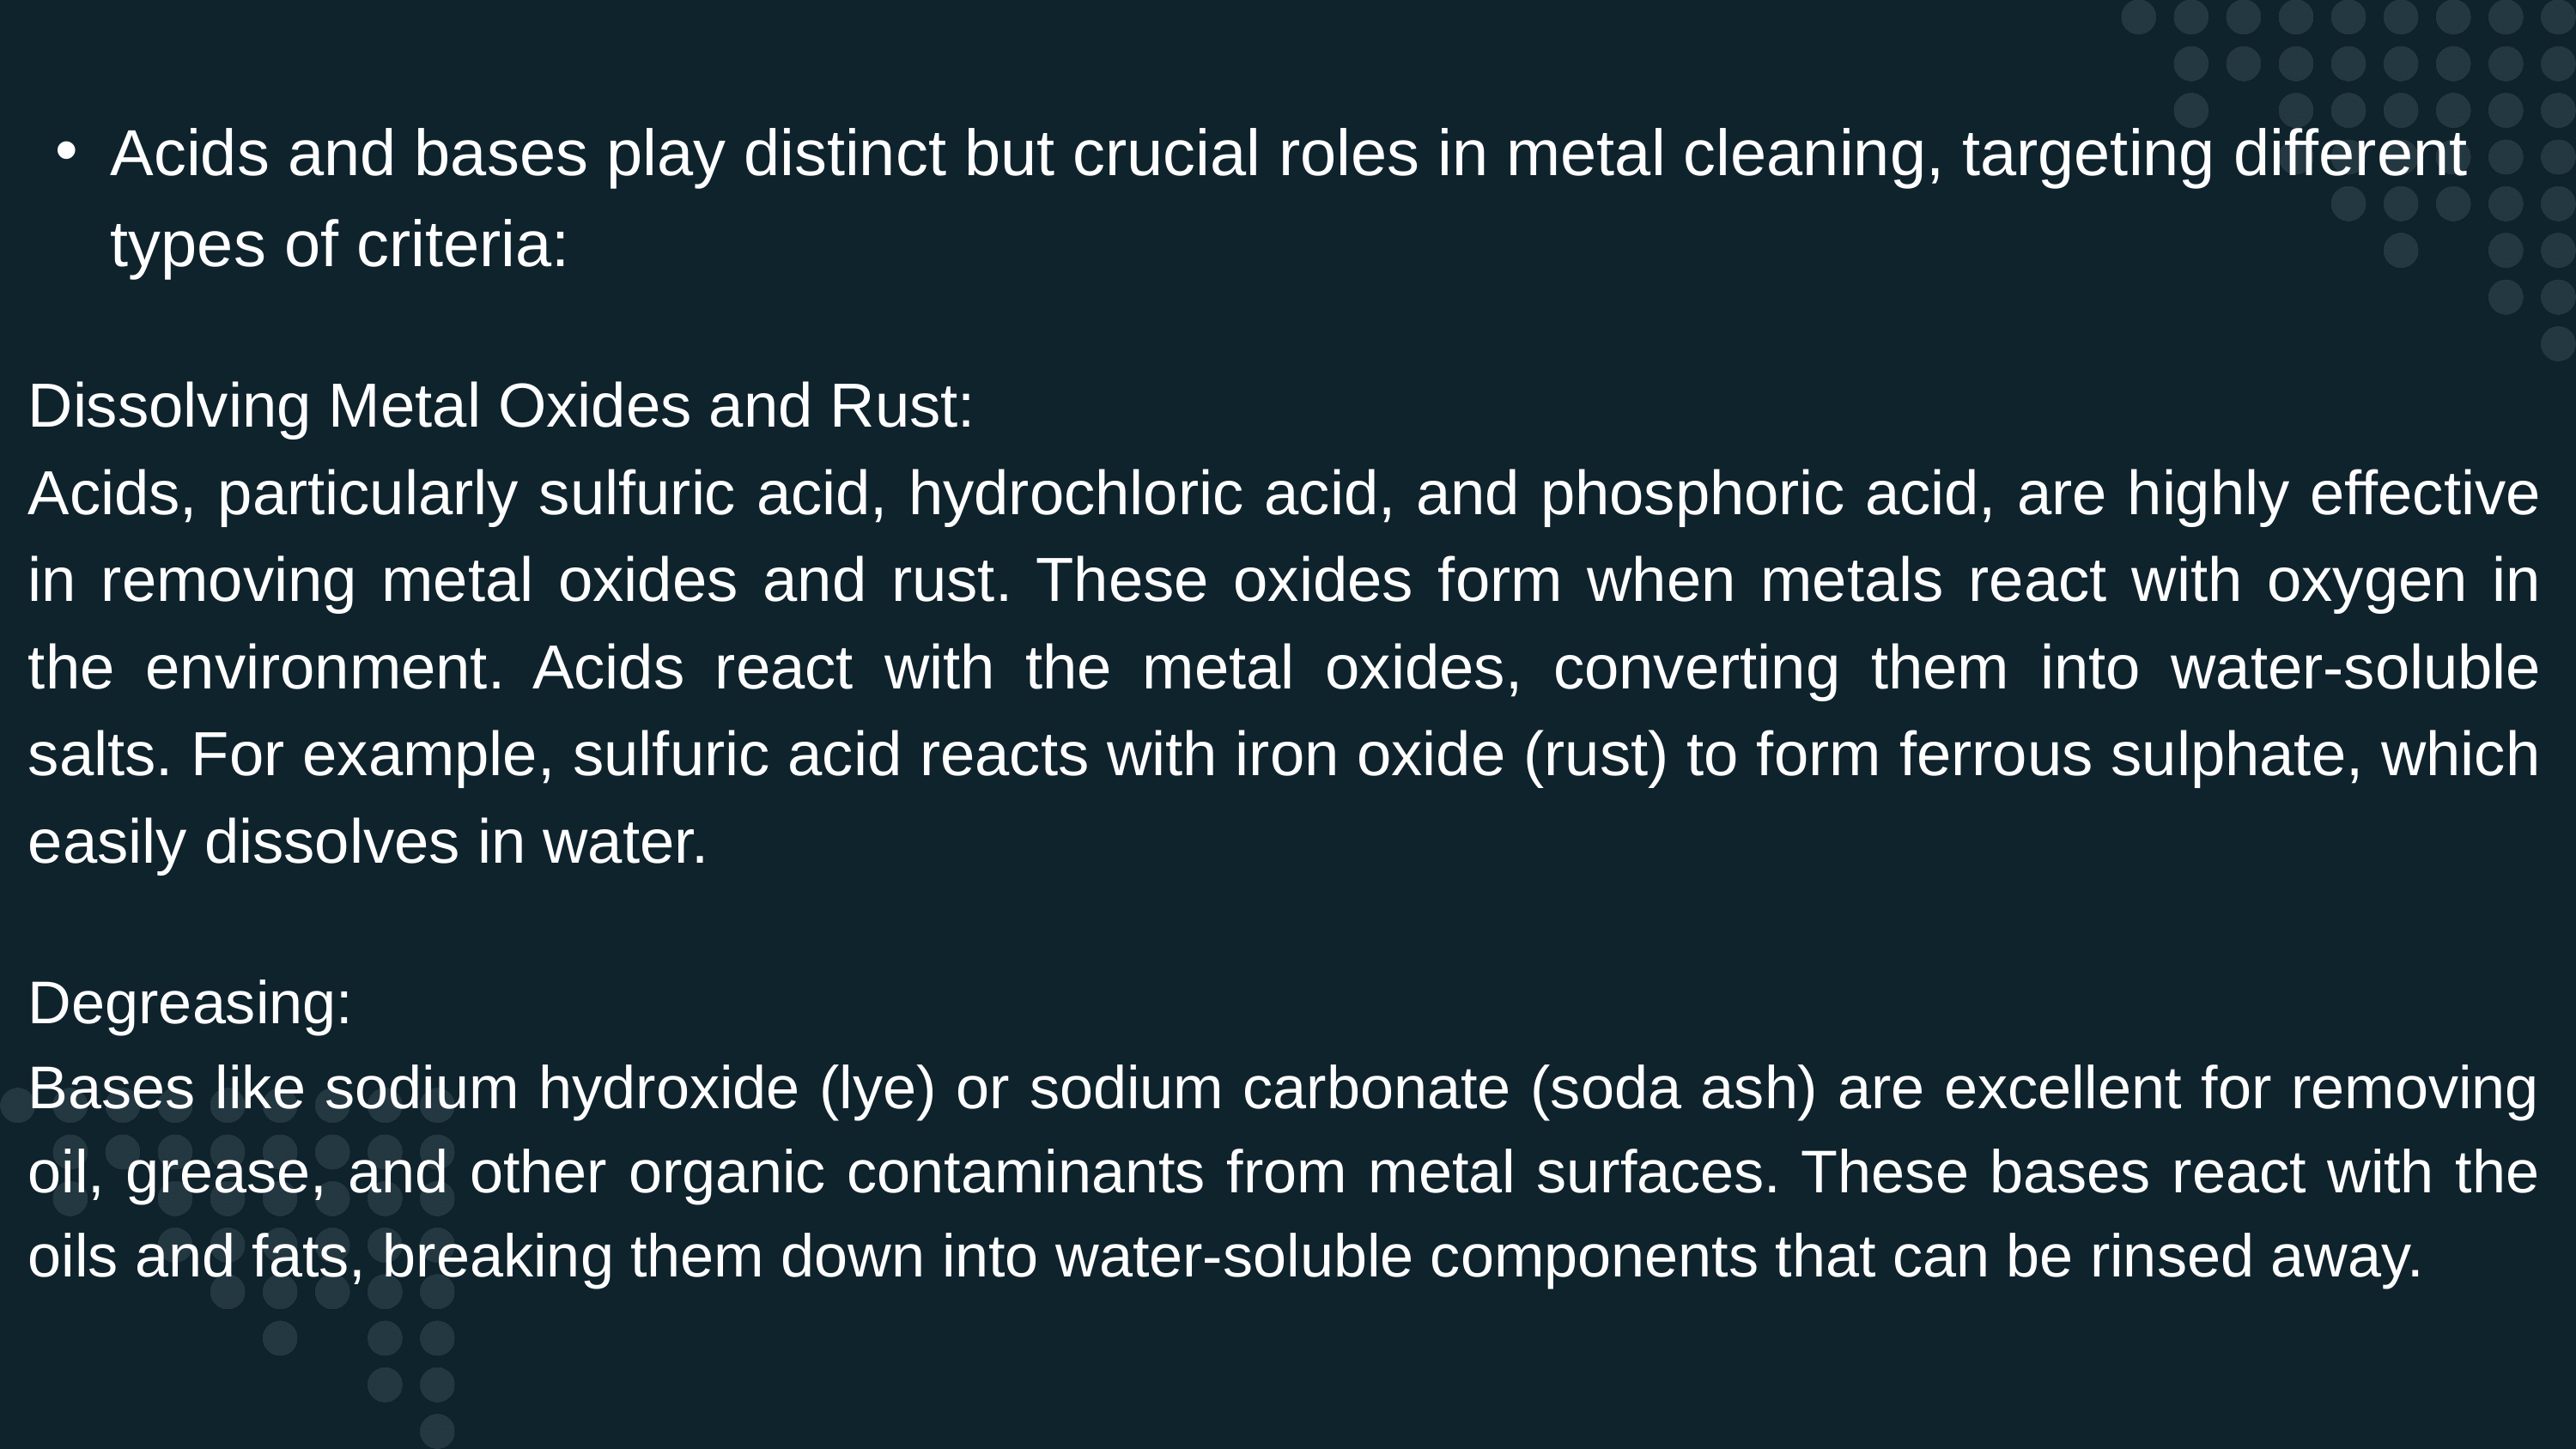

Acids and bases play distinct but crucial roles in metal cleaning, targeting different types of criteria:
Dissolving Metal Oxides and Rust:
Acids, particularly sulfuric acid, hydrochloric acid, and phosphoric acid, are highly effective in removing metal oxides and rust. These oxides form when metals react with oxygen in the environment. Acids react with the metal oxides, converting them into water-soluble salts. For example, sulfuric acid reacts with iron oxide (rust) to form ferrous sulphate, which easily dissolves in water.
Degreasing:
Bases like sodium hydroxide (lye) or sodium carbonate (soda ash) are excellent for removing oil, grease, and other organic contaminants from metal surfaces. These bases react with the oils and fats, breaking them down into water-soluble components that can be rinsed away.